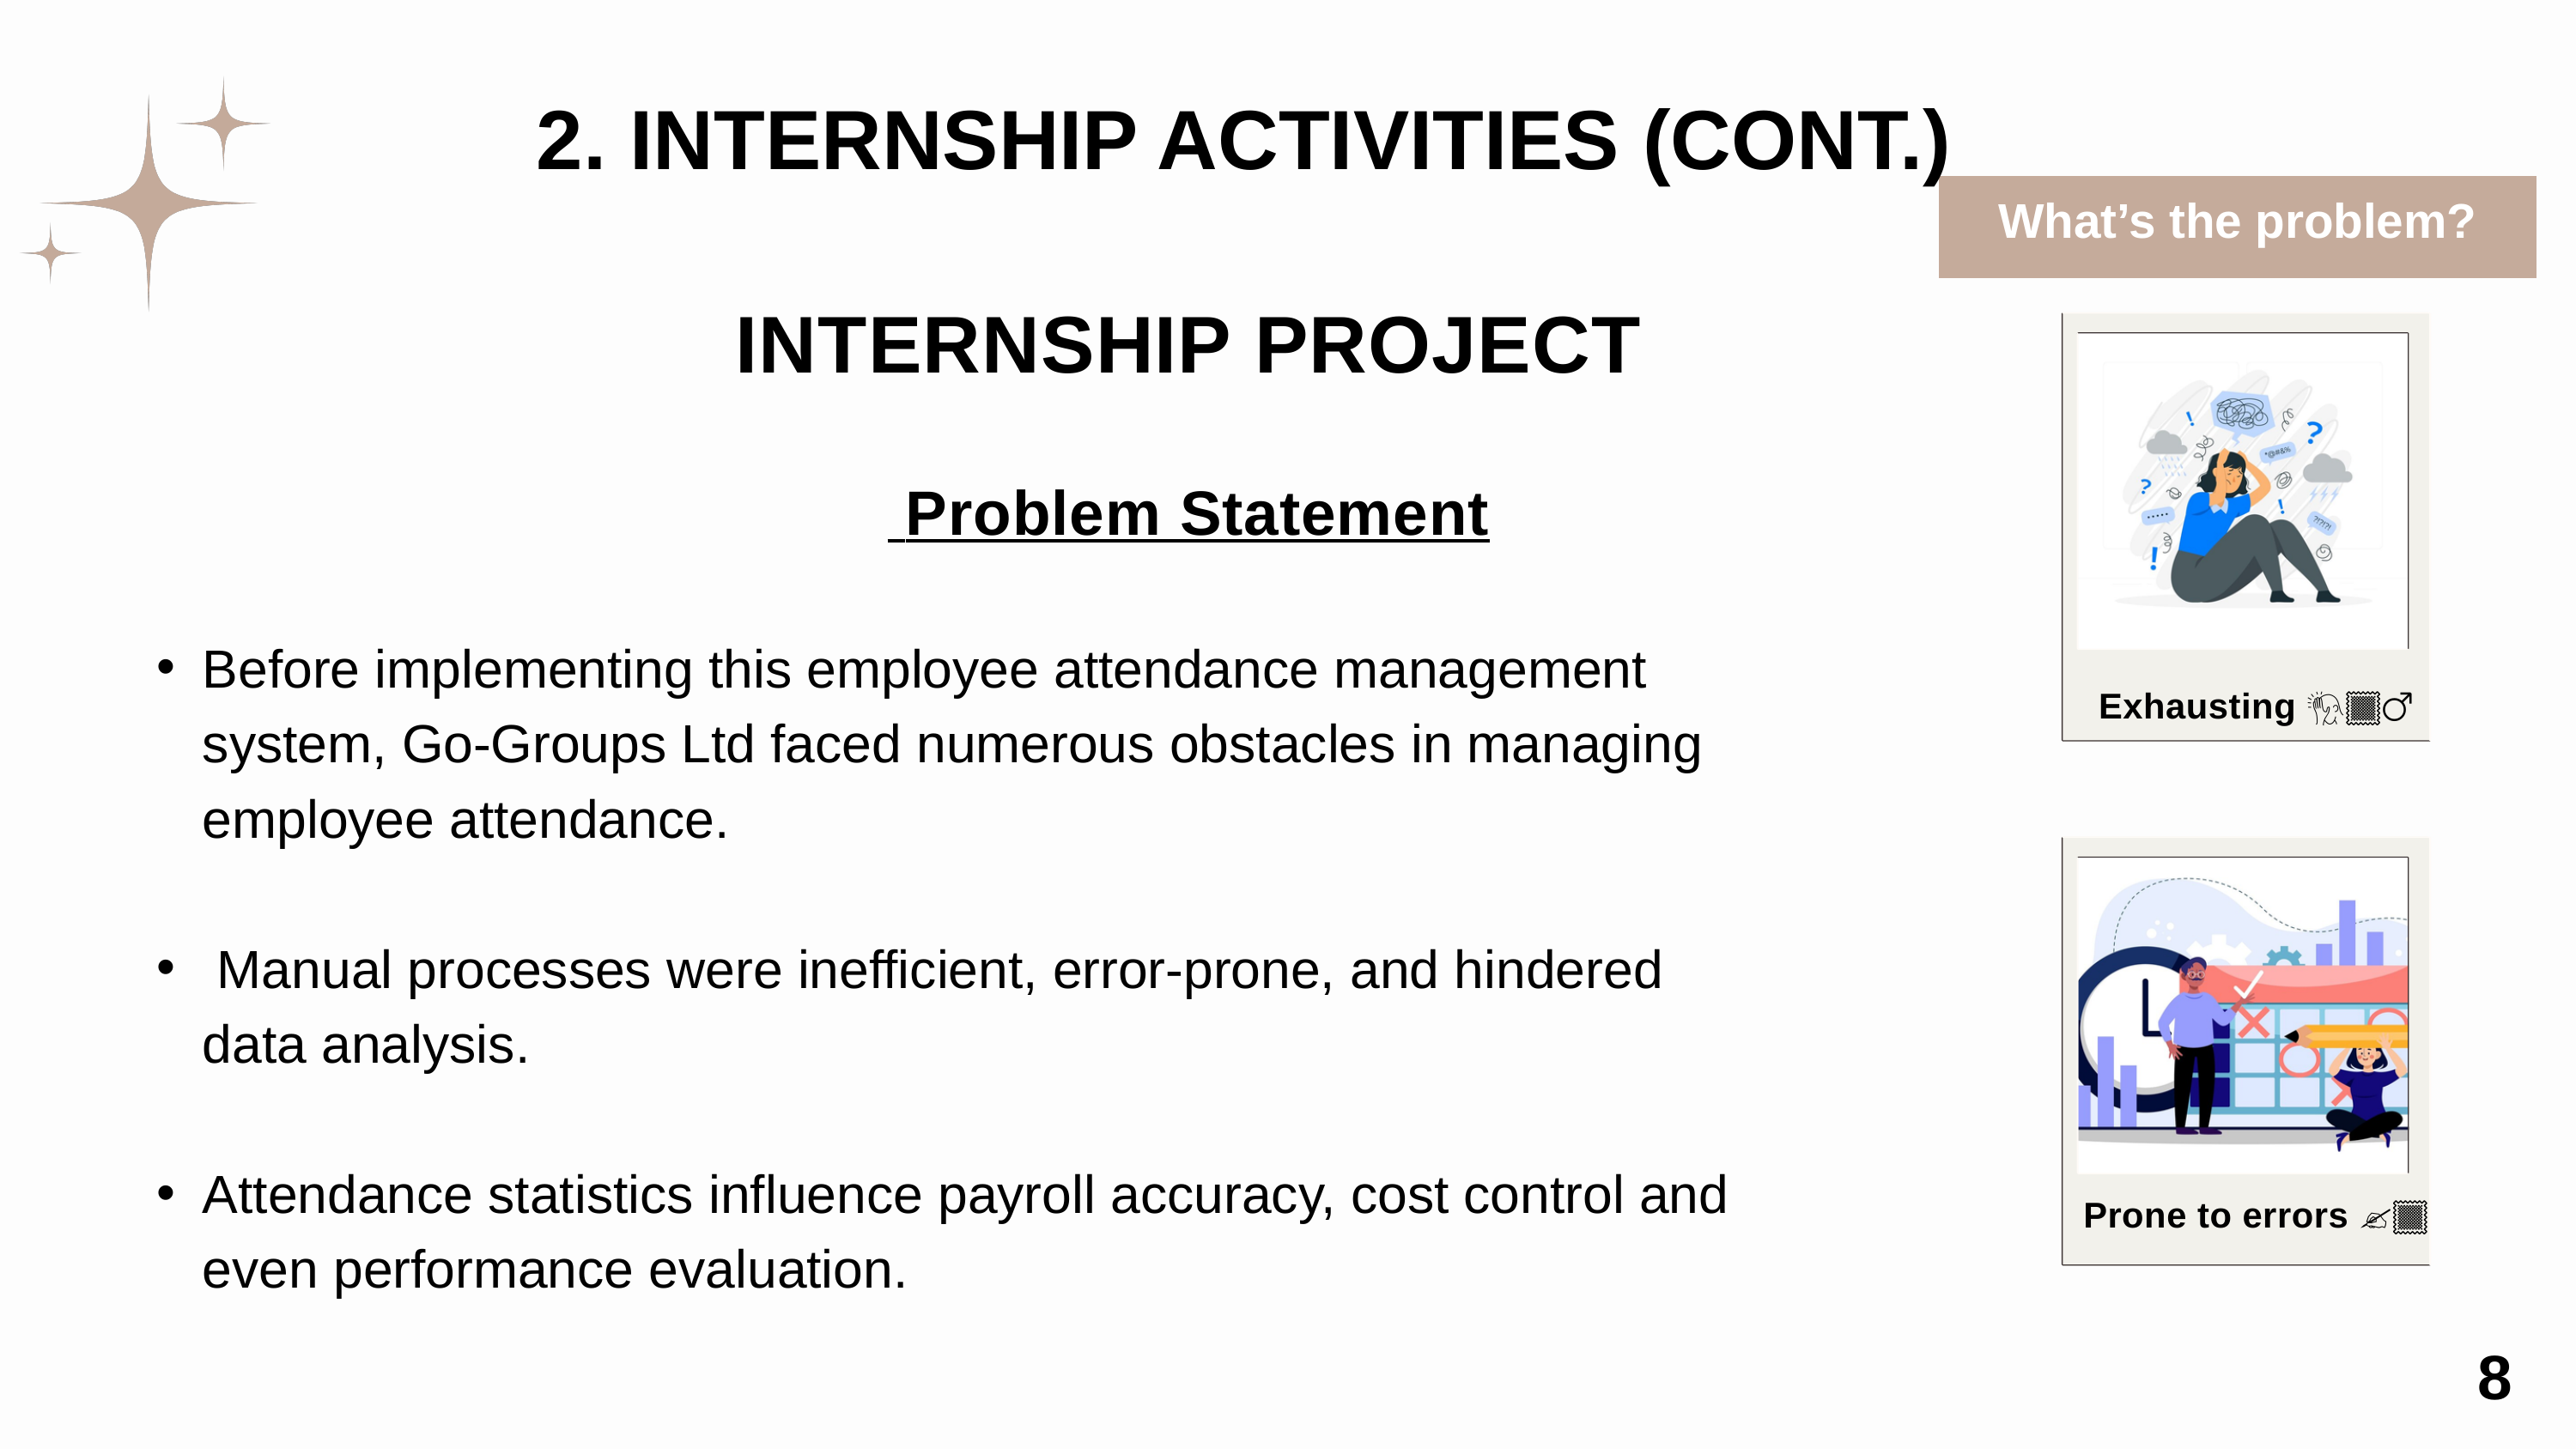

2. INTERNSHIP ACTIVITIES (CONT.)

What’s the problem?
INTERNSHIP PROJECT

 Problem Statement
Before implementing this employee attendance management system, Go-Groups Ltd faced numerous obstacles in managing employee attendance.

 Manual processes were inefficient, error-prone, and hindered data analysis.

Attendance statistics influence payroll accuracy, cost control and even performance evaluation.
Exhausting 🤦🏽‍♂️

Prone to errors ✍🏽
8